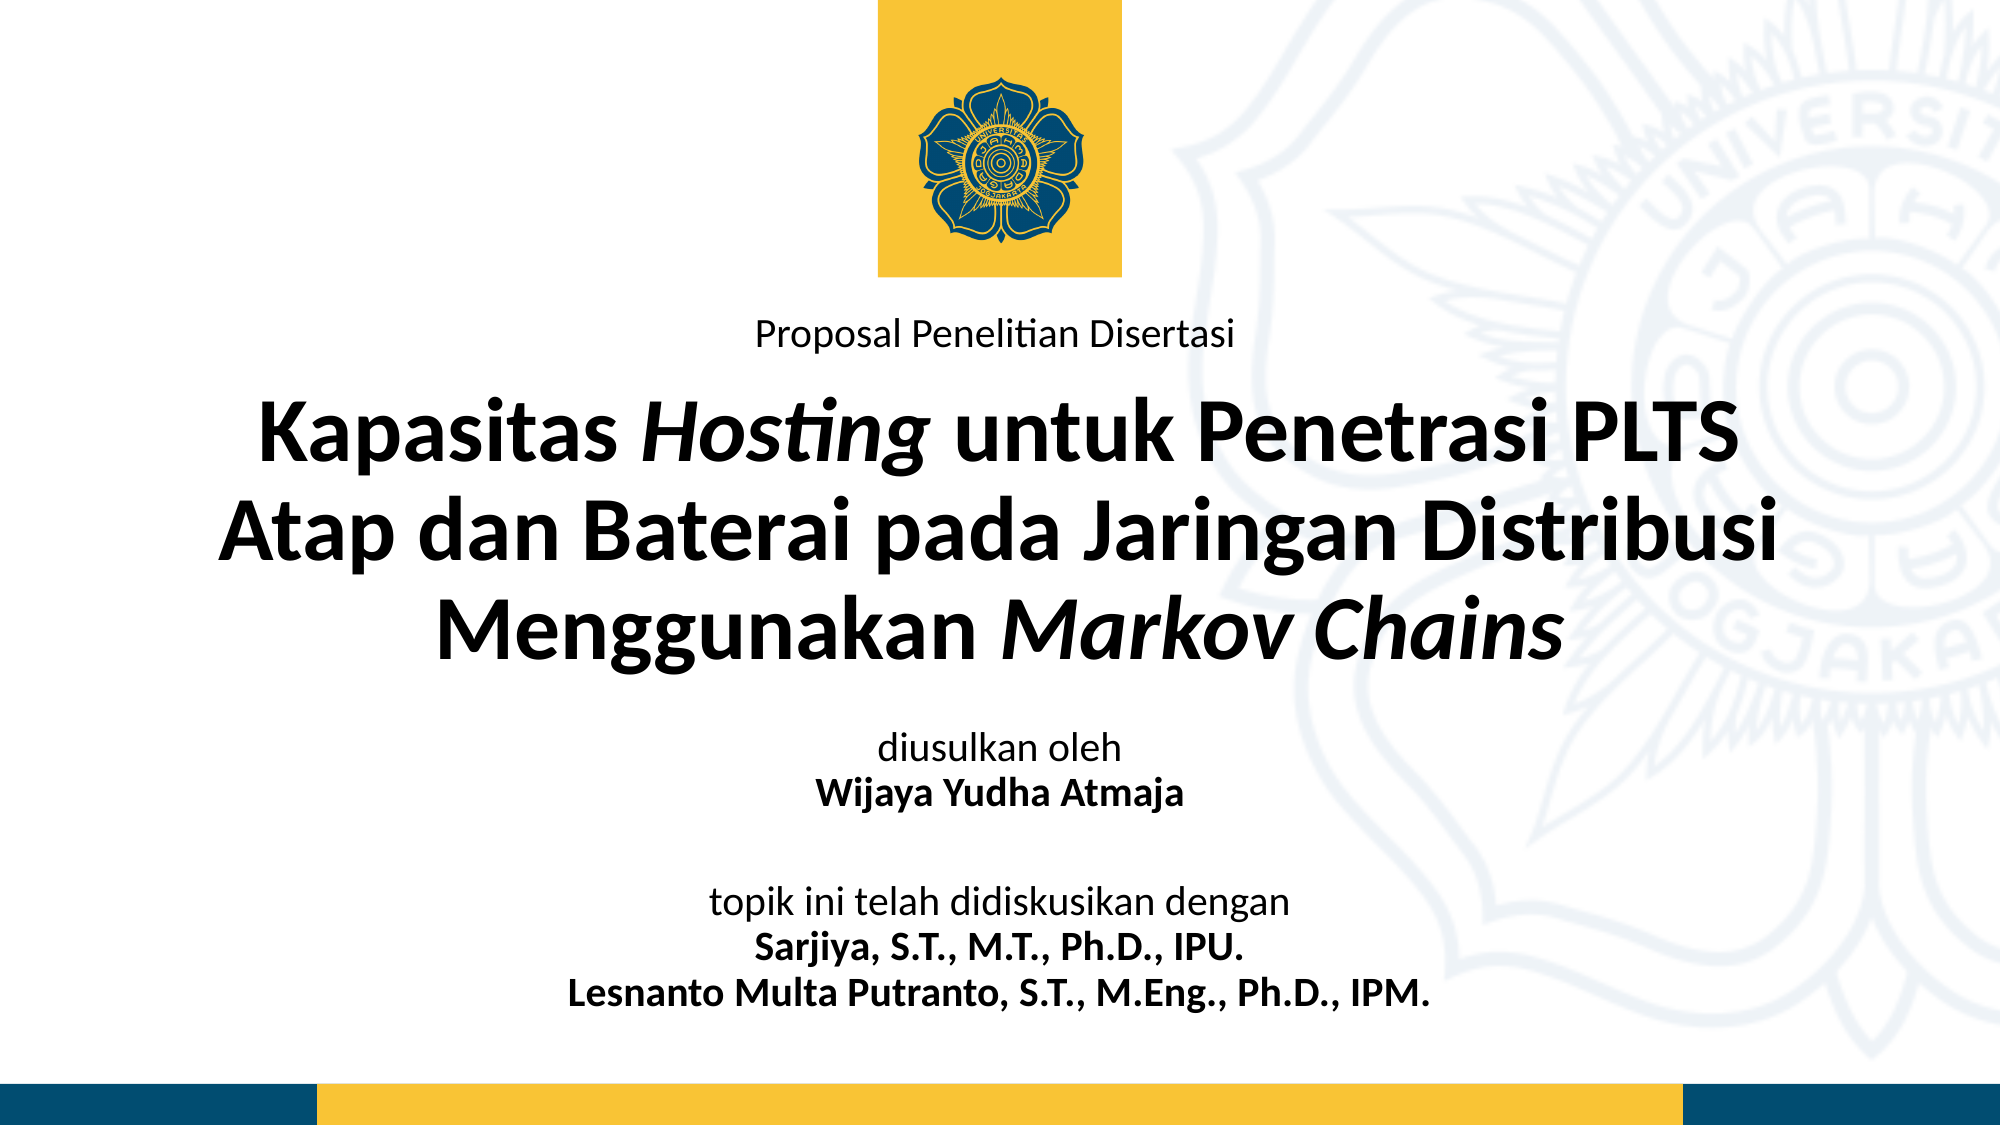

Proposal Penelitian Disertasi
# Kapasitas Hosting untuk Penetrasi PLTS Atap dan Baterai pada Jaringan Distribusi Menggunakan Markov Chains
diusulkan oleh
Wijaya Yudha Atmaja
topik ini telah didiskusikan dengan
Sarjiya, S.T., M.T., Ph.D., IPU.
Lesnanto Multa Putranto, S.T., M.Eng., Ph.D., IPM.